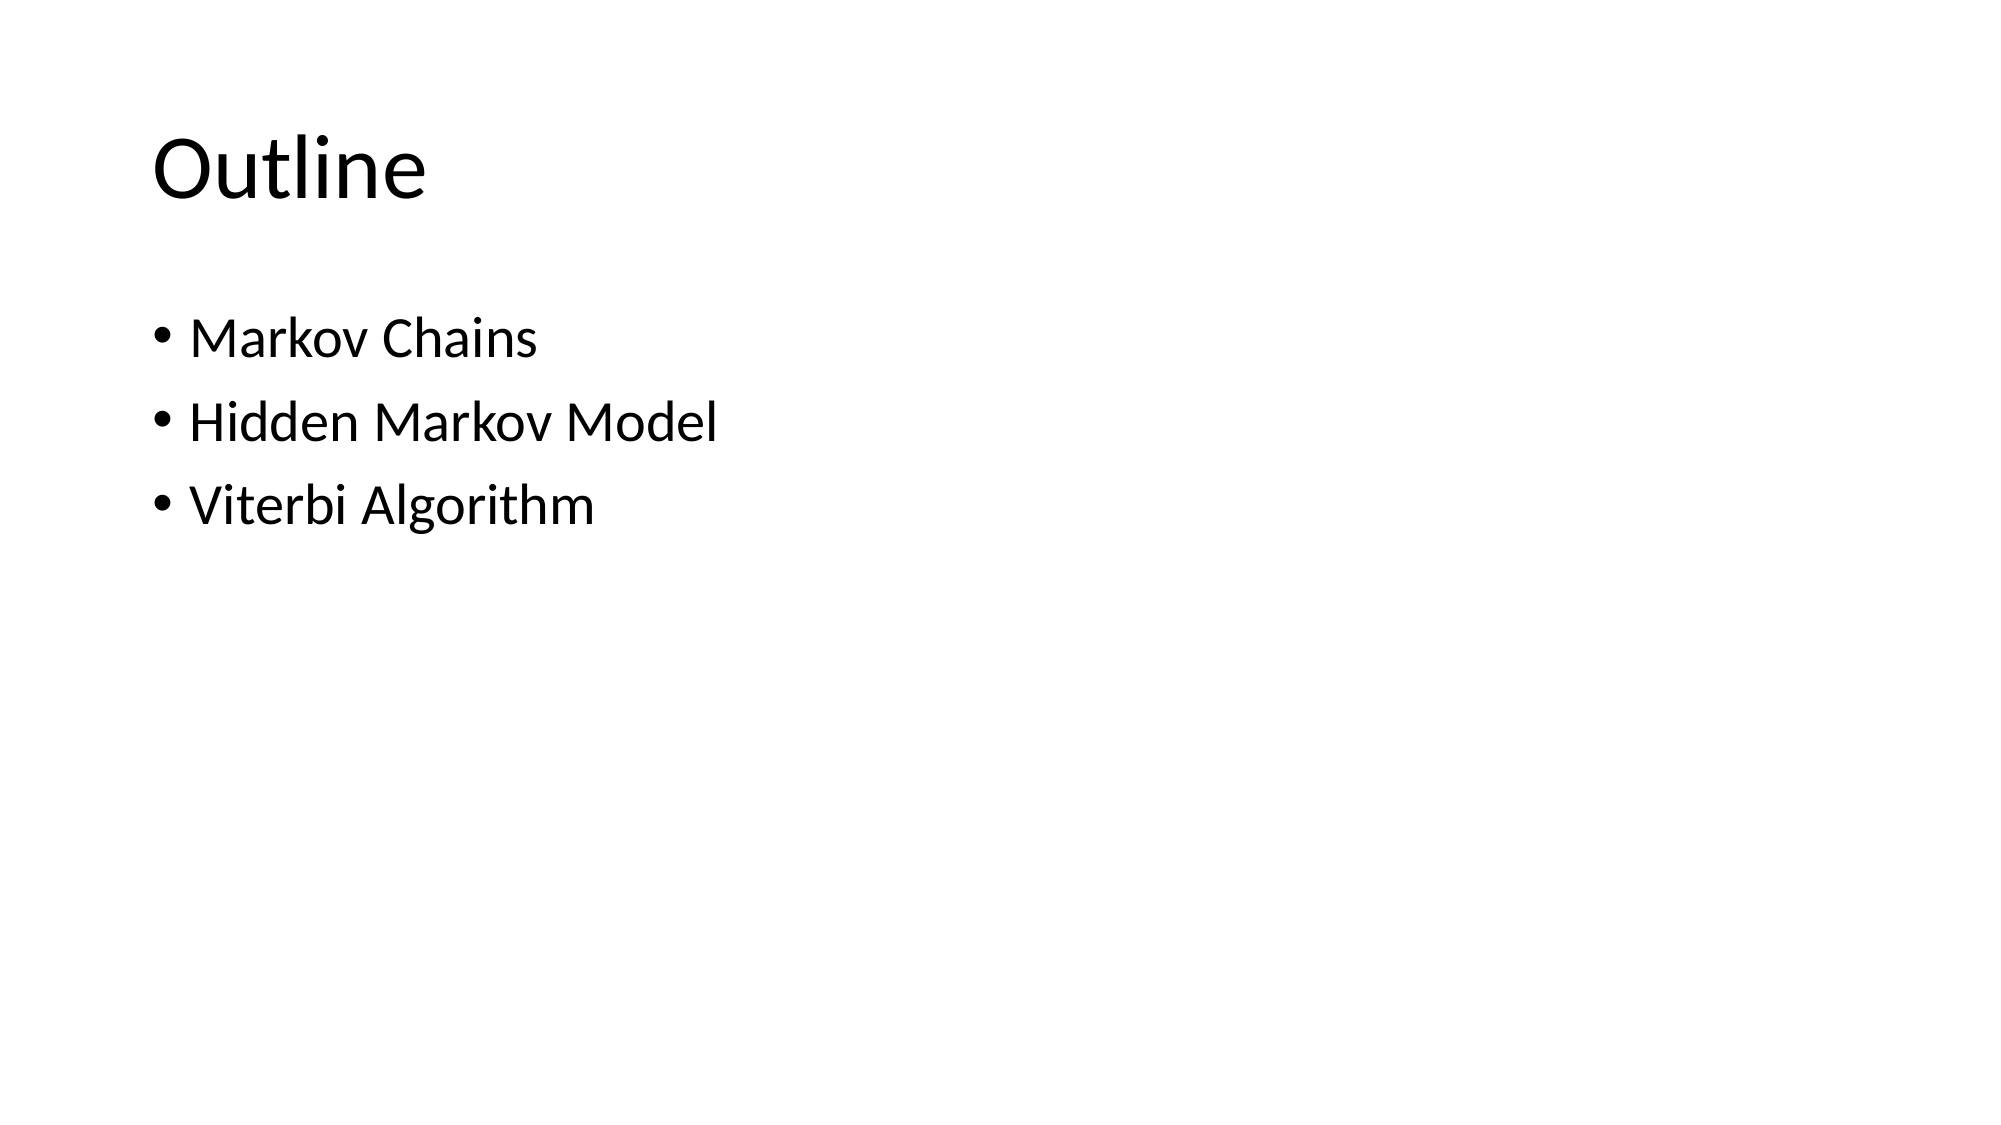

# Outline
Markov Chains
Hidden Markov Model
Viterbi Algorithm